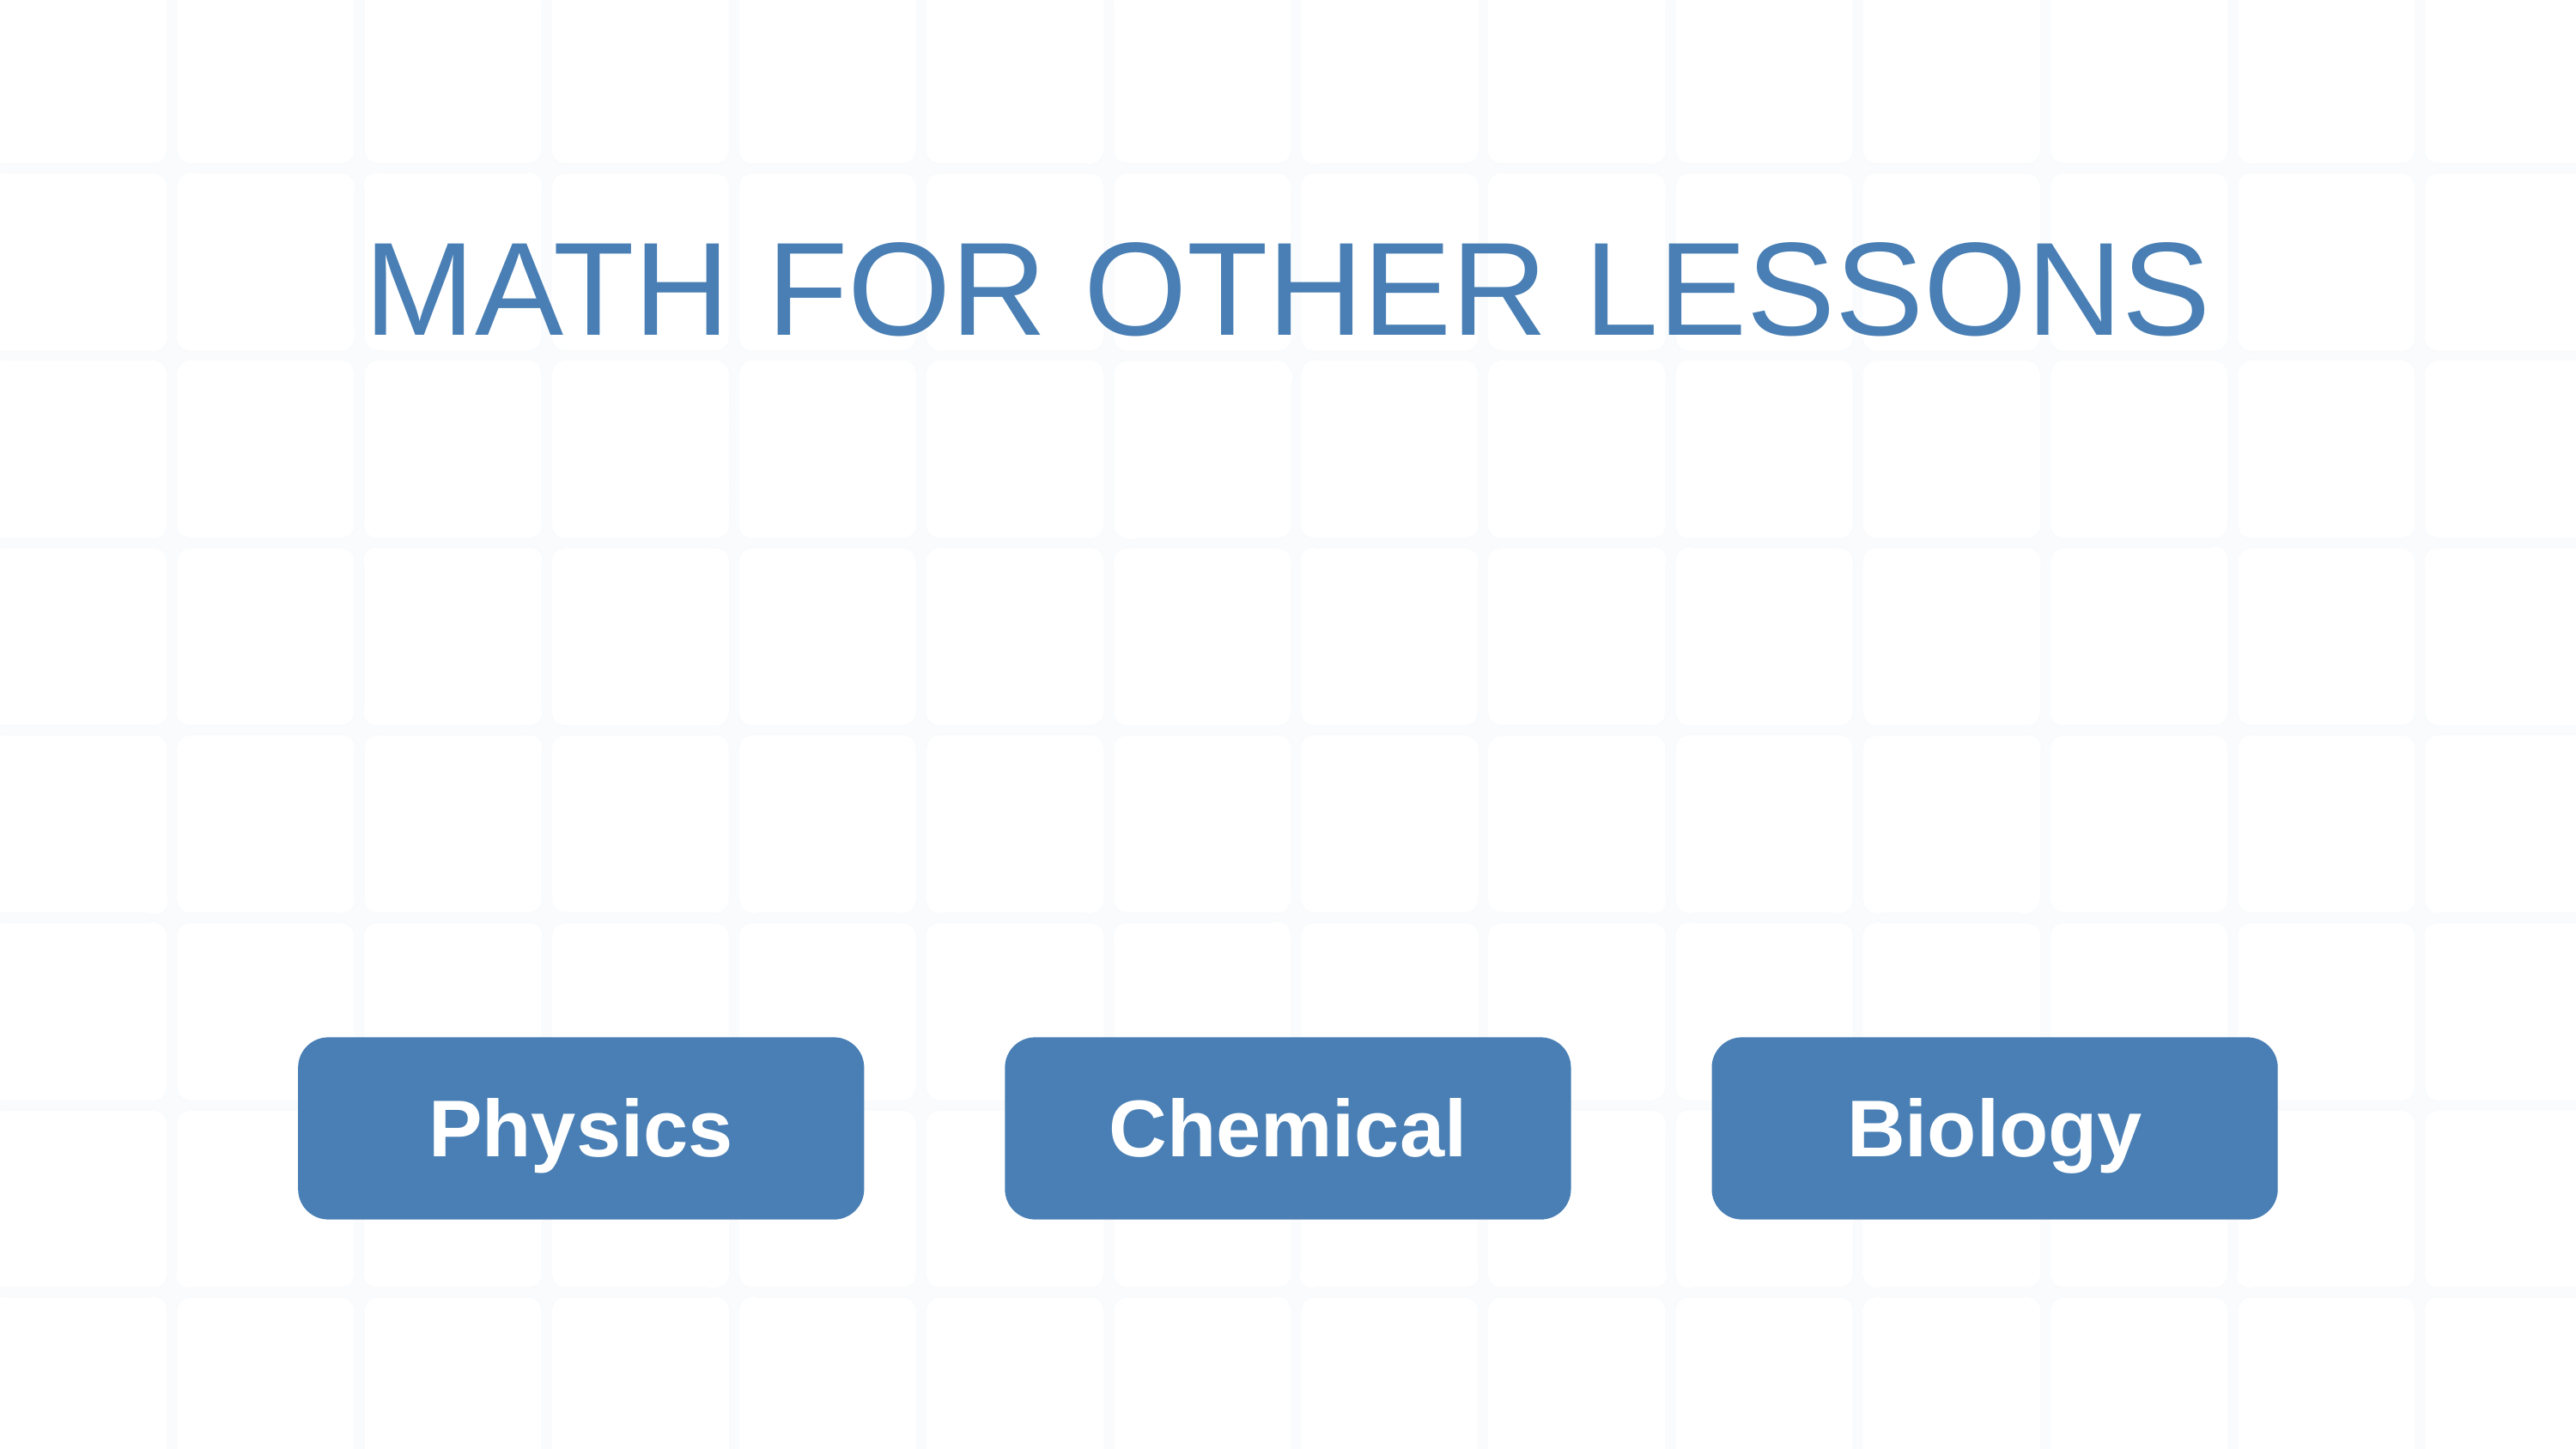

MATH FOR OTHER LESSONS

Physics
Chemical
Biology